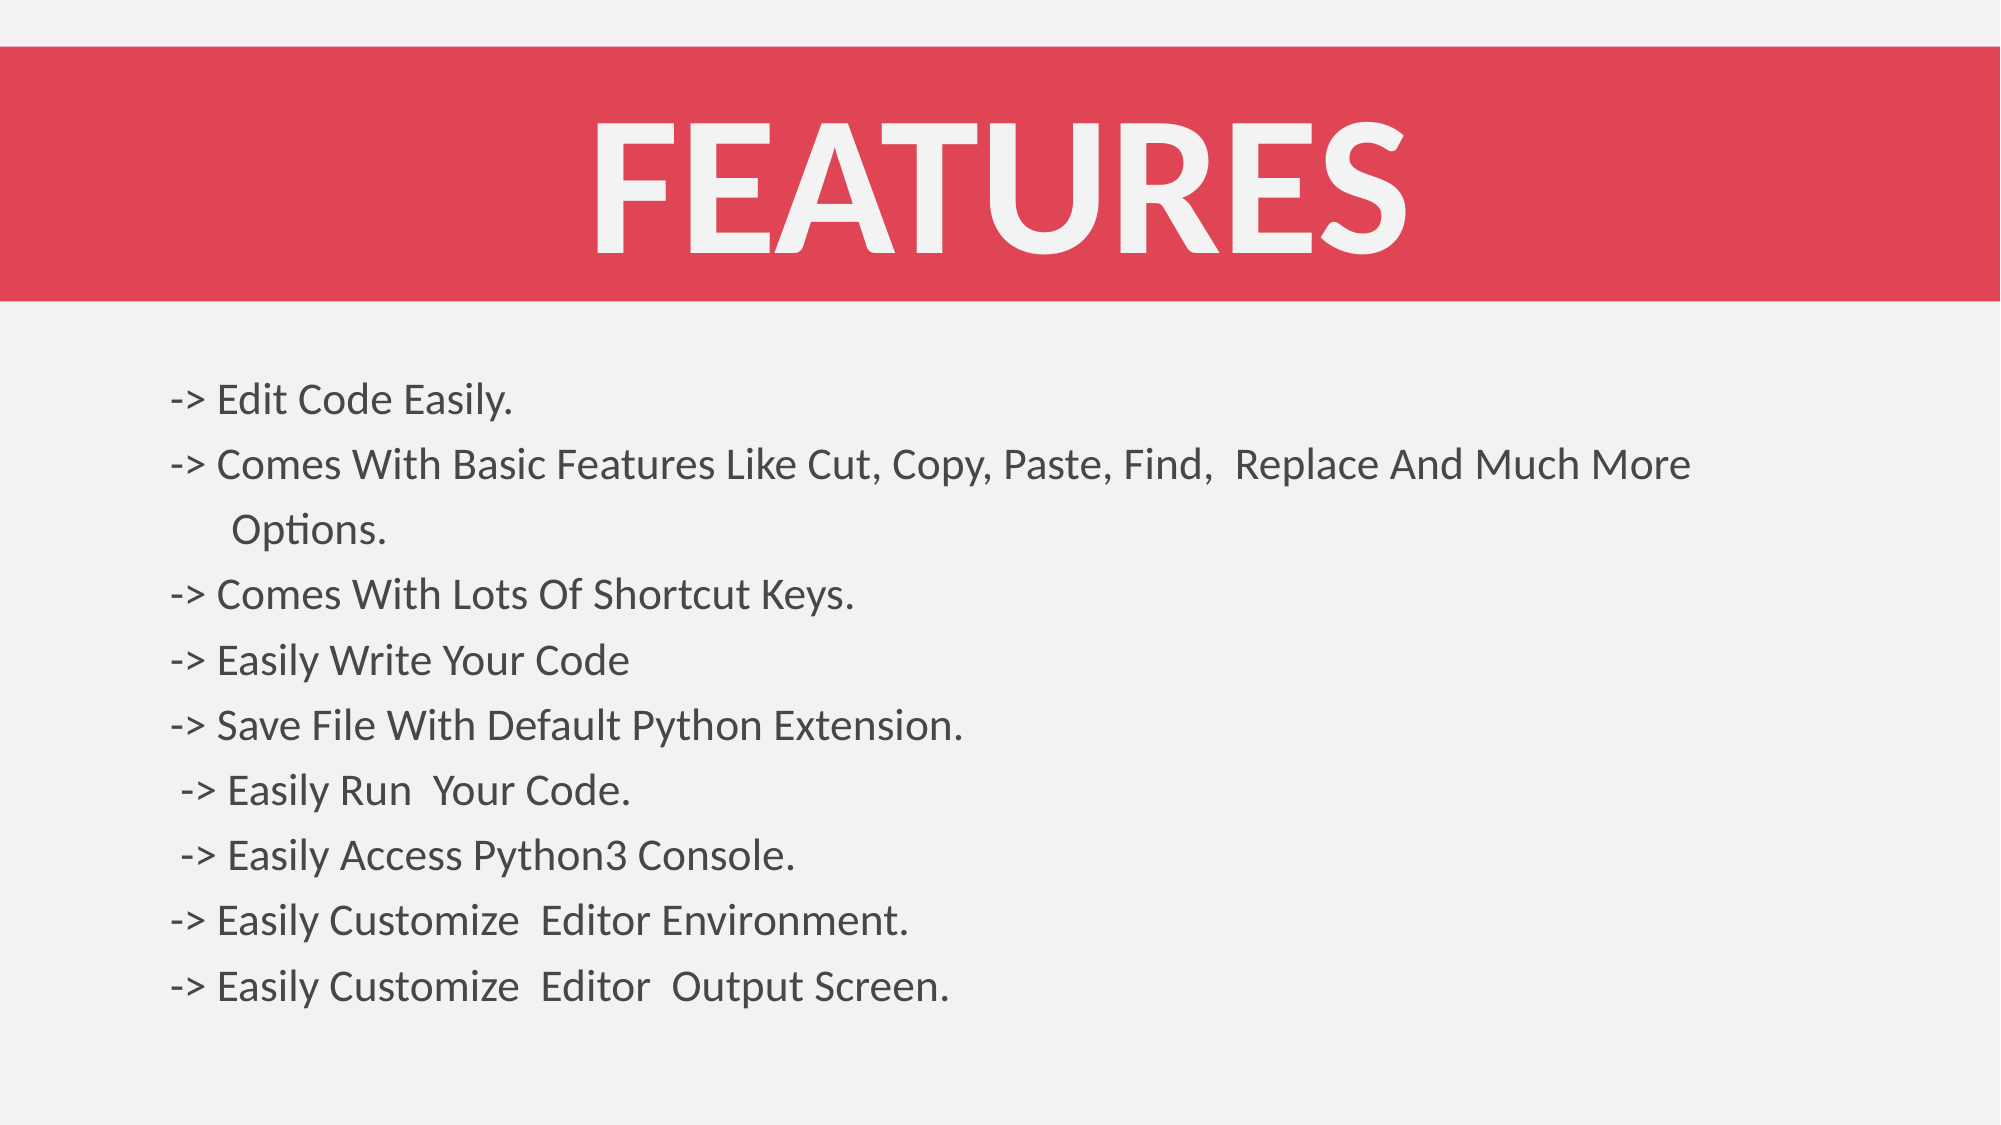

# FEATURES OVERVIEW
FEATURES

-> Edit Code Easily.
-> Comes With Basic Features Like Cut, Copy, Paste, Find,  Replace And Much More
      Options.
-> Comes With Lots Of Shortcut Keys.
-> Easily Write Your Code
-> Save File With Default Python Extension.
 -> Easily Run  Your Code.
 -> Easily Access Python3 Console.
-> Easily Customize  Editor Environment.
-> Easily Customize  Editor  Output Screen.